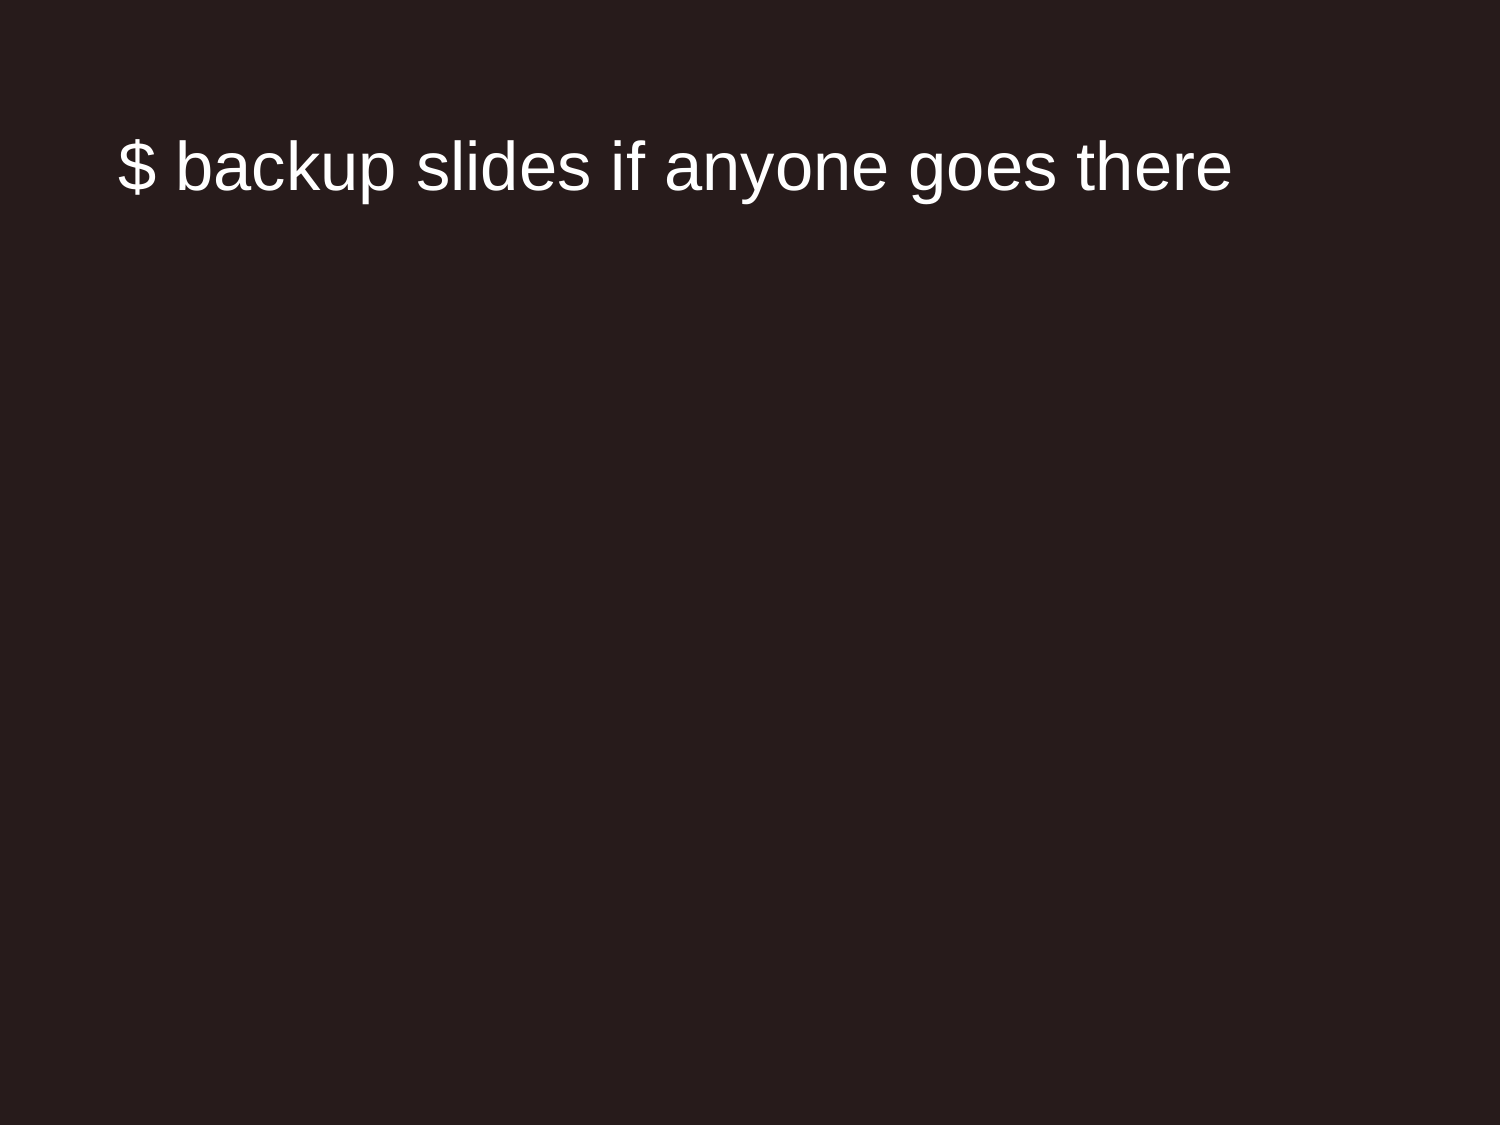

# $ backup slides if anyone goes there